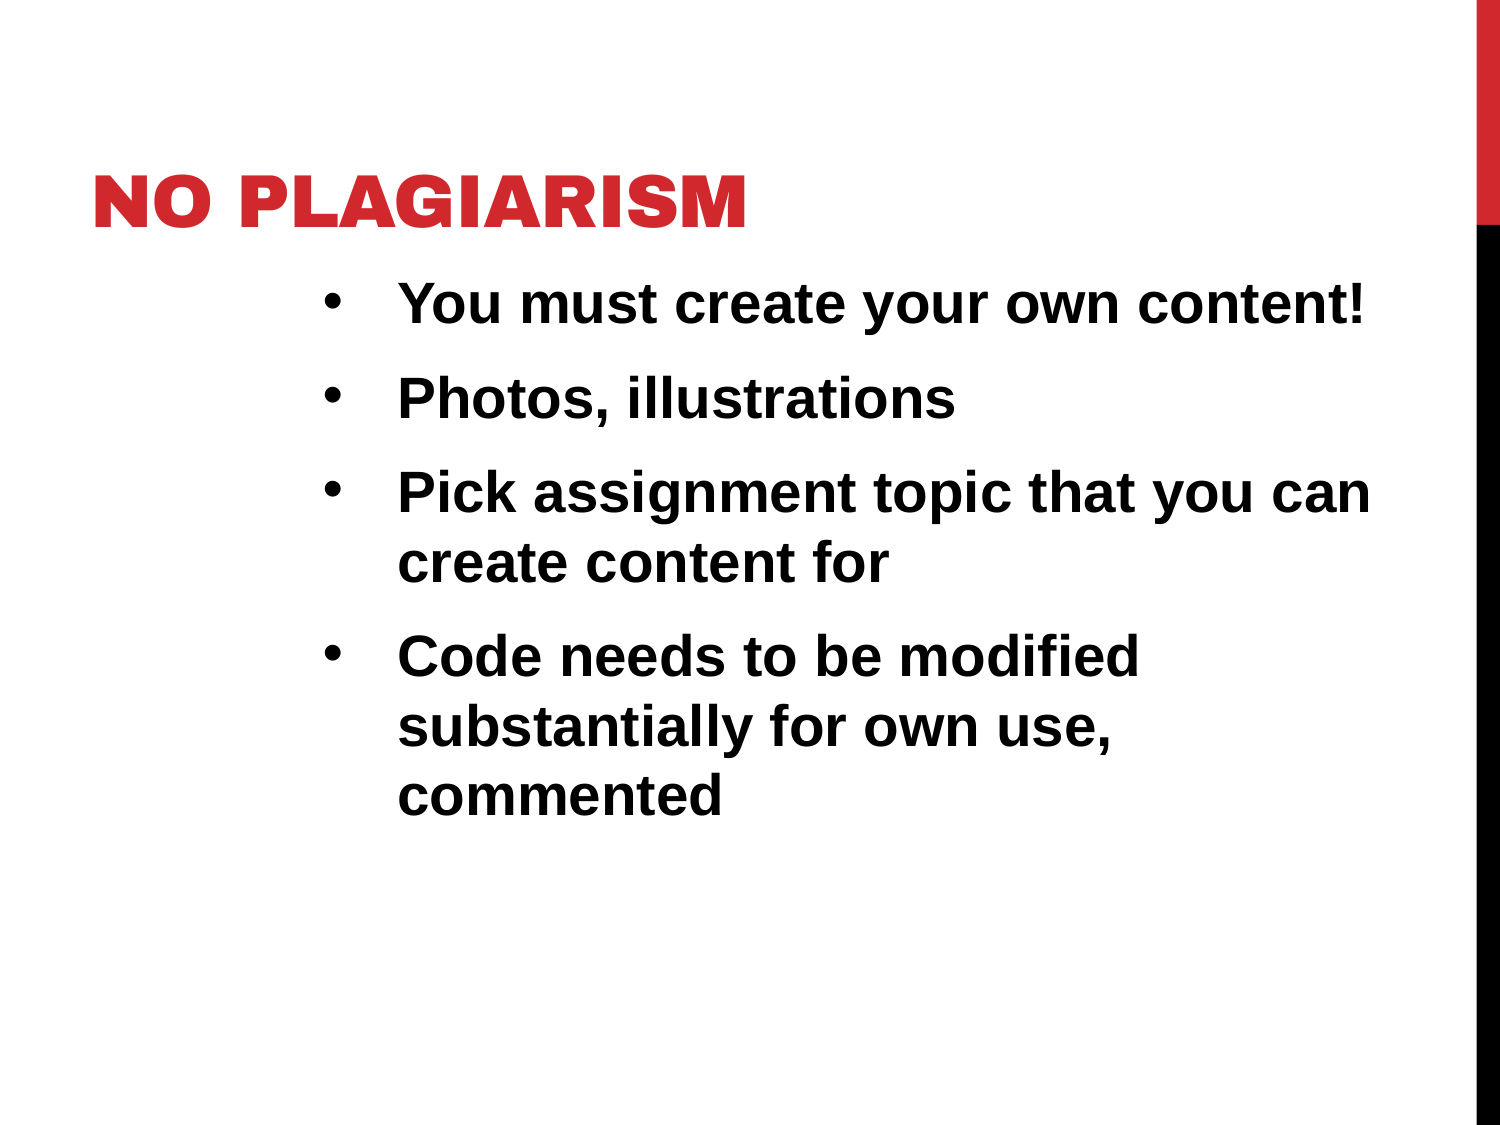

# No plagiarism
You must create your own content!
Photos, illustrations
Pick assignment topic that you can create content for
Code needs to be modified substantially for own use, commented